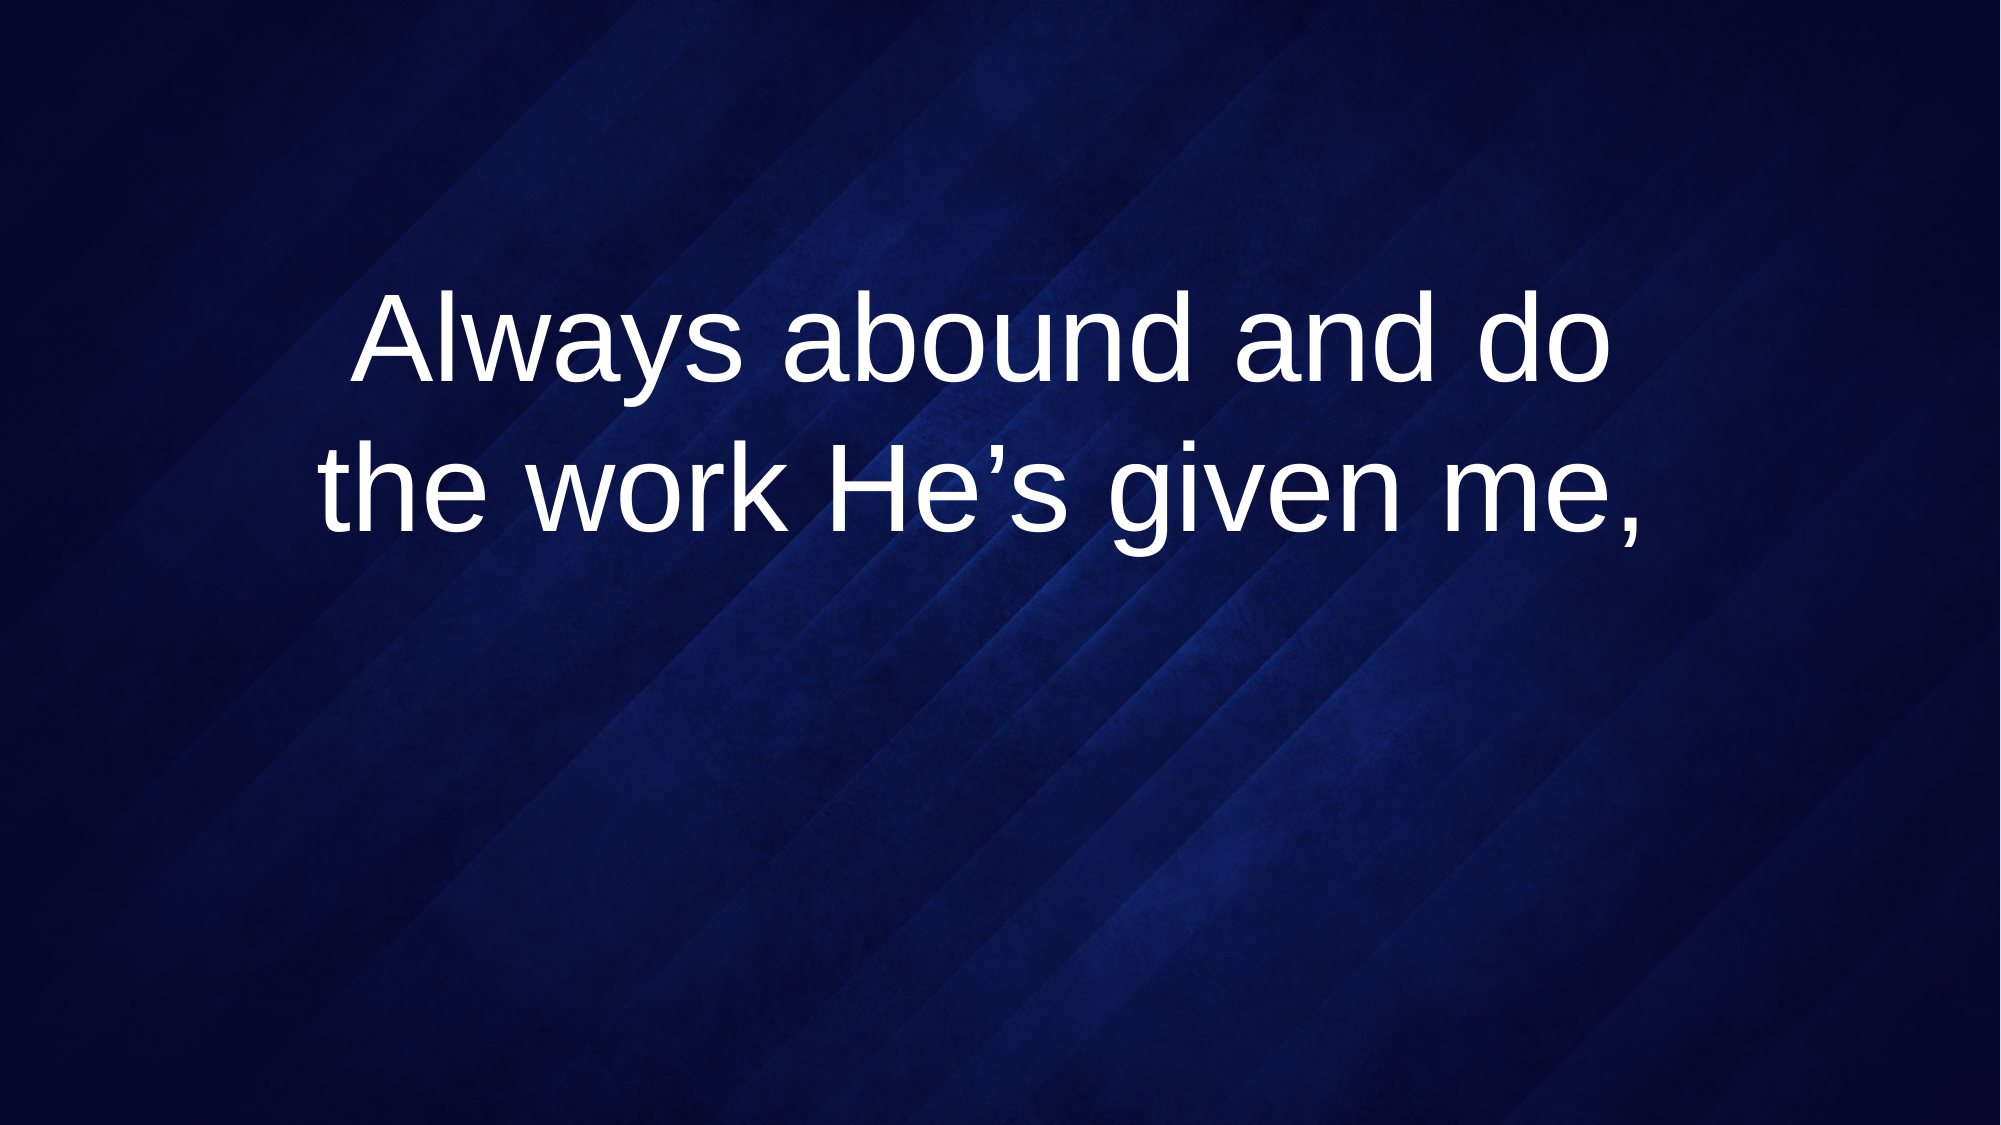

# Always abound and do the work He’s given me,